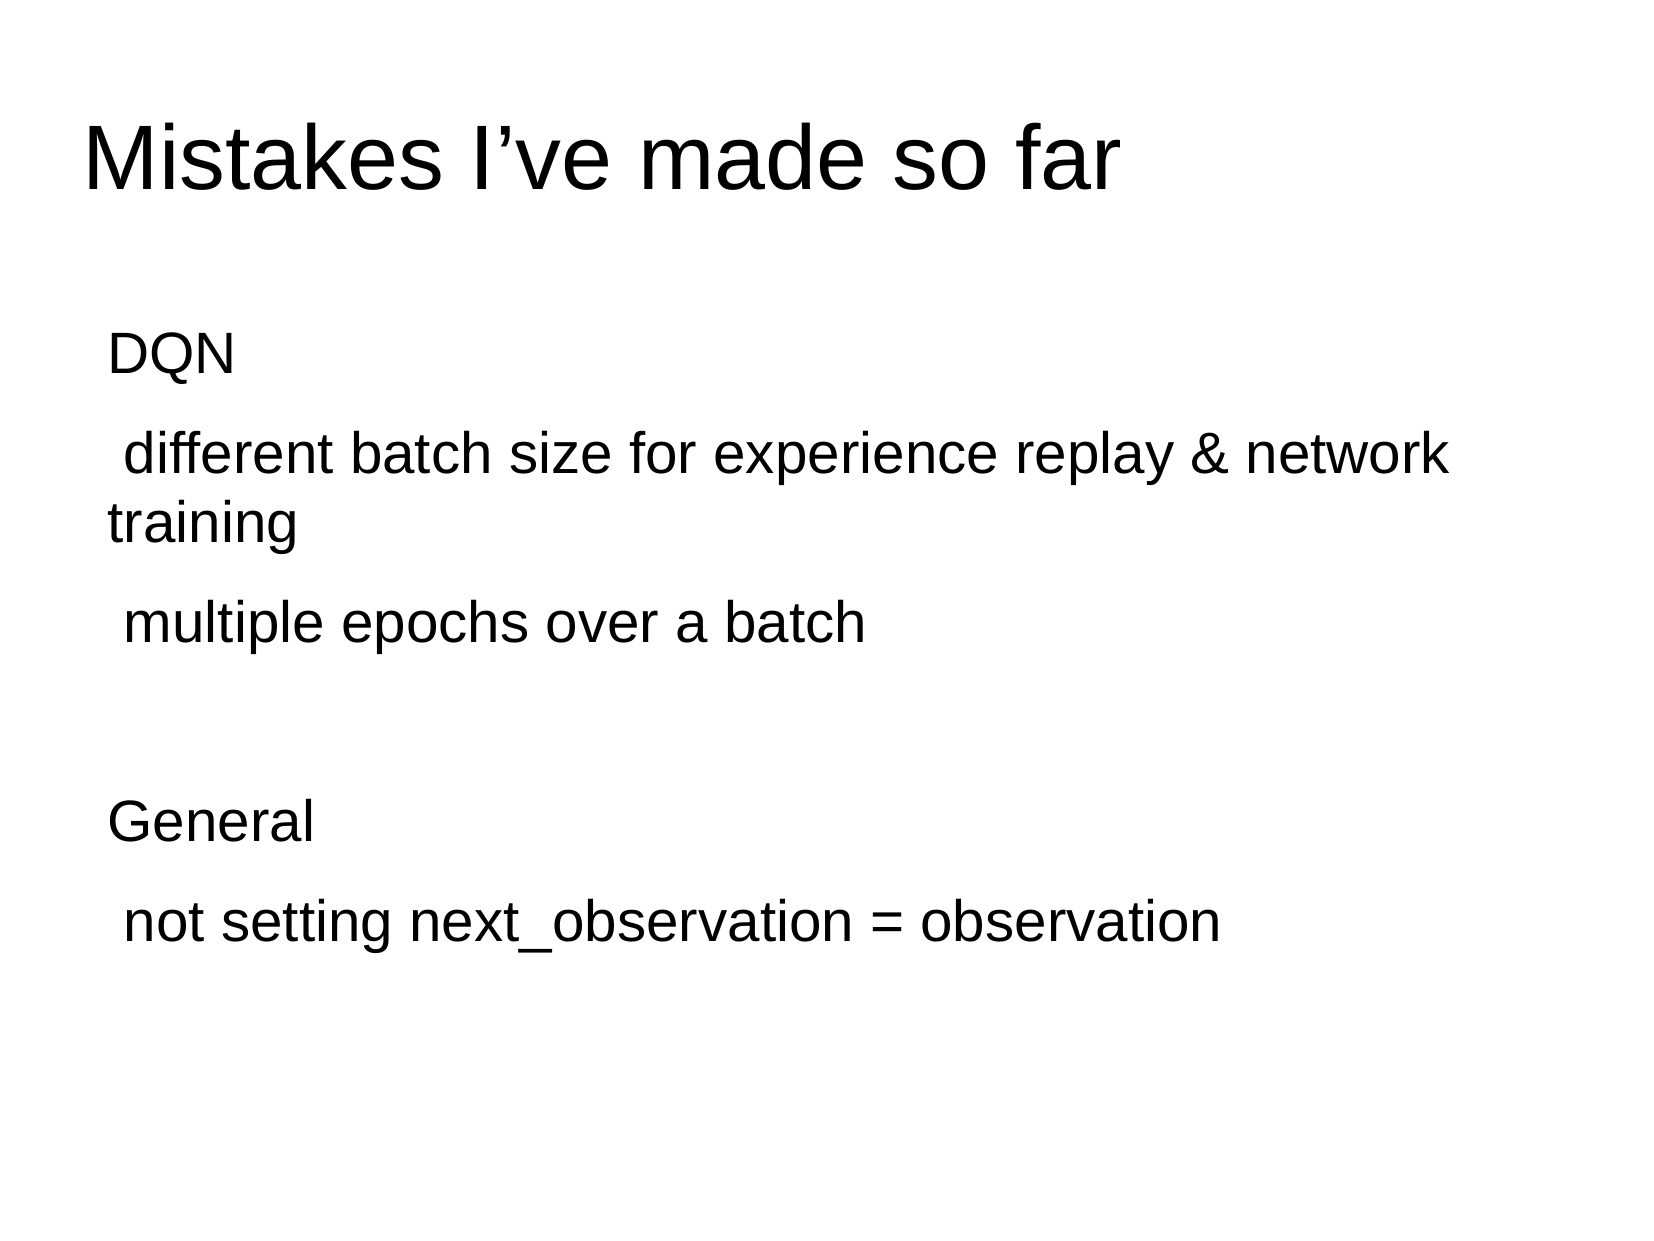

Mistakes I’ve made so far

DQN
 different batch size for experience replay & network training
 multiple epochs over a batch

General
 not setting next_observation = observation